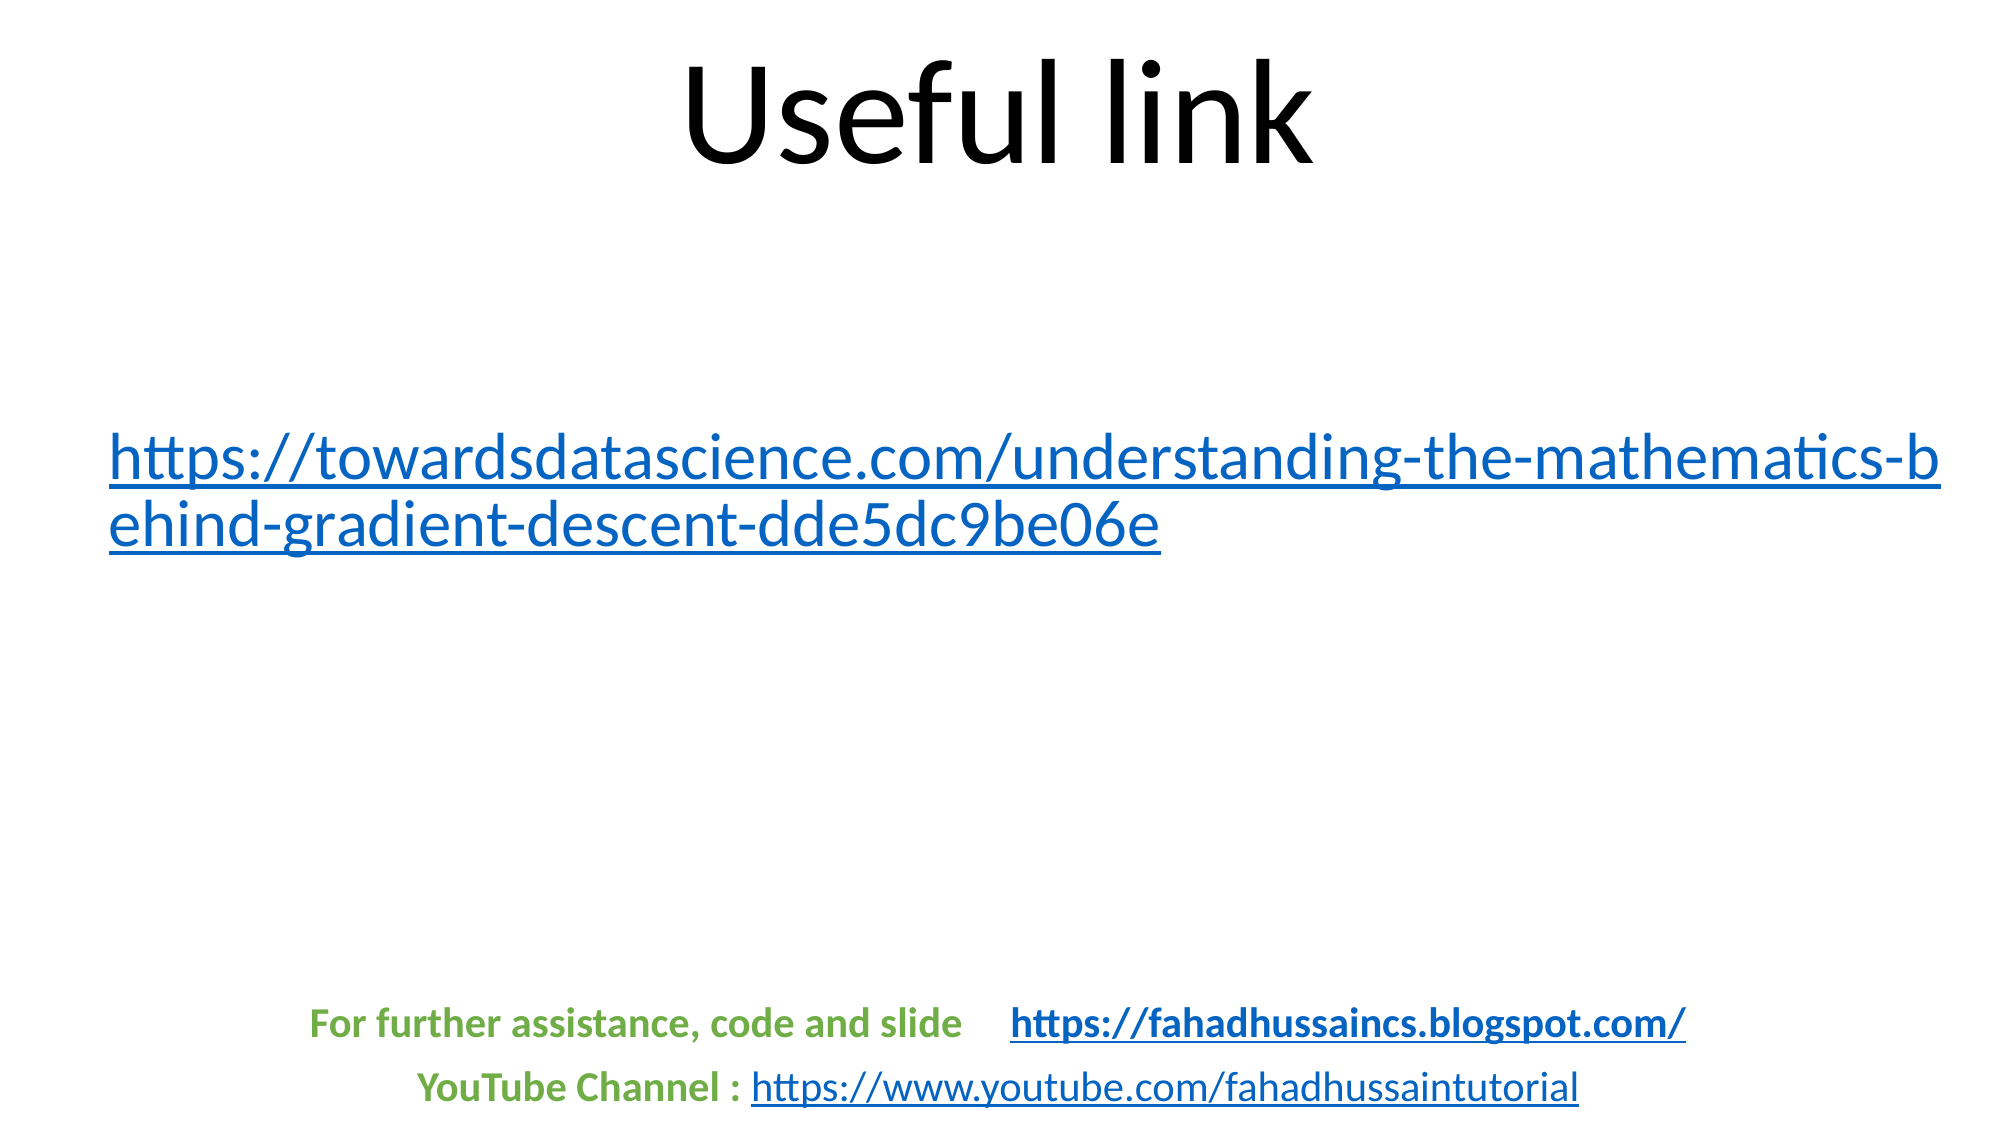

# Useful link
https://towardsdatascience.com/understanding-the-mathematics-behind-gradient-descent-dde5dc9be06e
For further assistance, code and slide     https://fahadhussaincs.blogspot.com/
YouTube Channel : https://www.youtube.com/fahadhussaintutorial